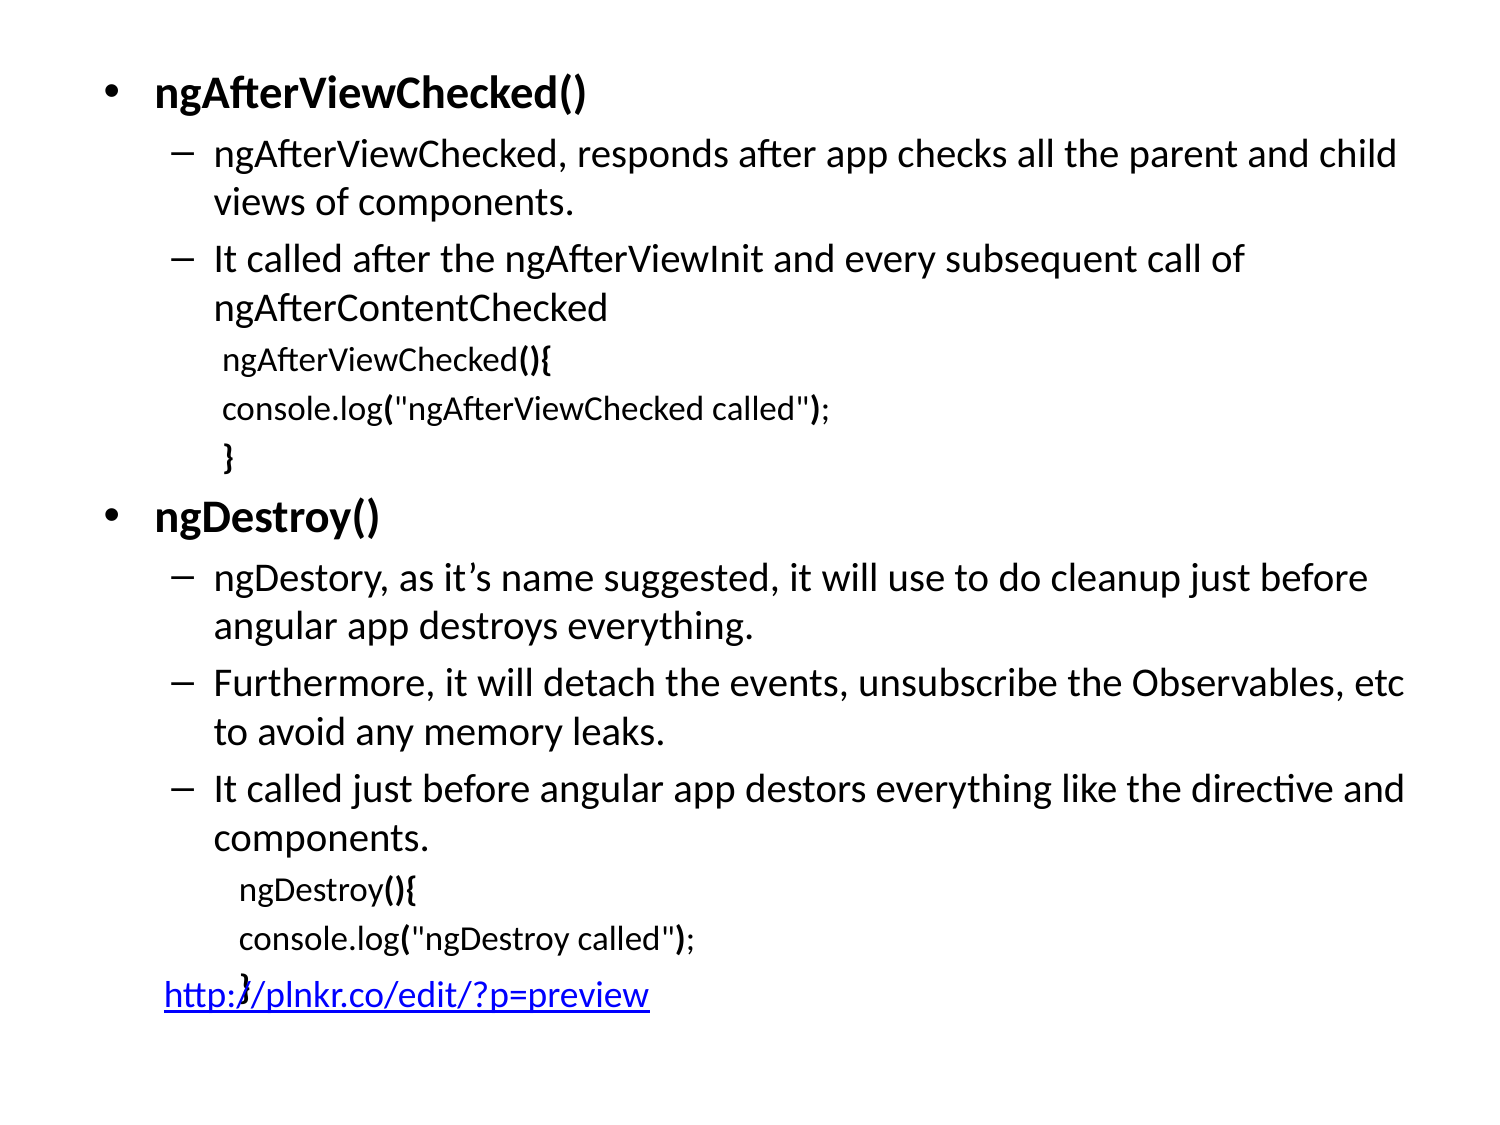

ngAfterViewChecked()
ngAfterViewChecked, responds after app checks all the parent and child views of components.
It called after the ngAfterViewInit and every subsequent call of ngAfterContentChecked
ngAfterViewChecked(){
console.log("ngAfterViewChecked called");
}
ngDestroy()
ngDestory, as it’s name suggested, it will use to do cleanup just before angular app destroys everything.
Furthermore, it will detach the events, unsubscribe the Observables, etc to avoid any memory leaks.
It called just before angular app destors everything like the directive and components.
ngDestroy(){
console.log("ngDestroy called");
}
http://plnkr.co/edit/?p=preview